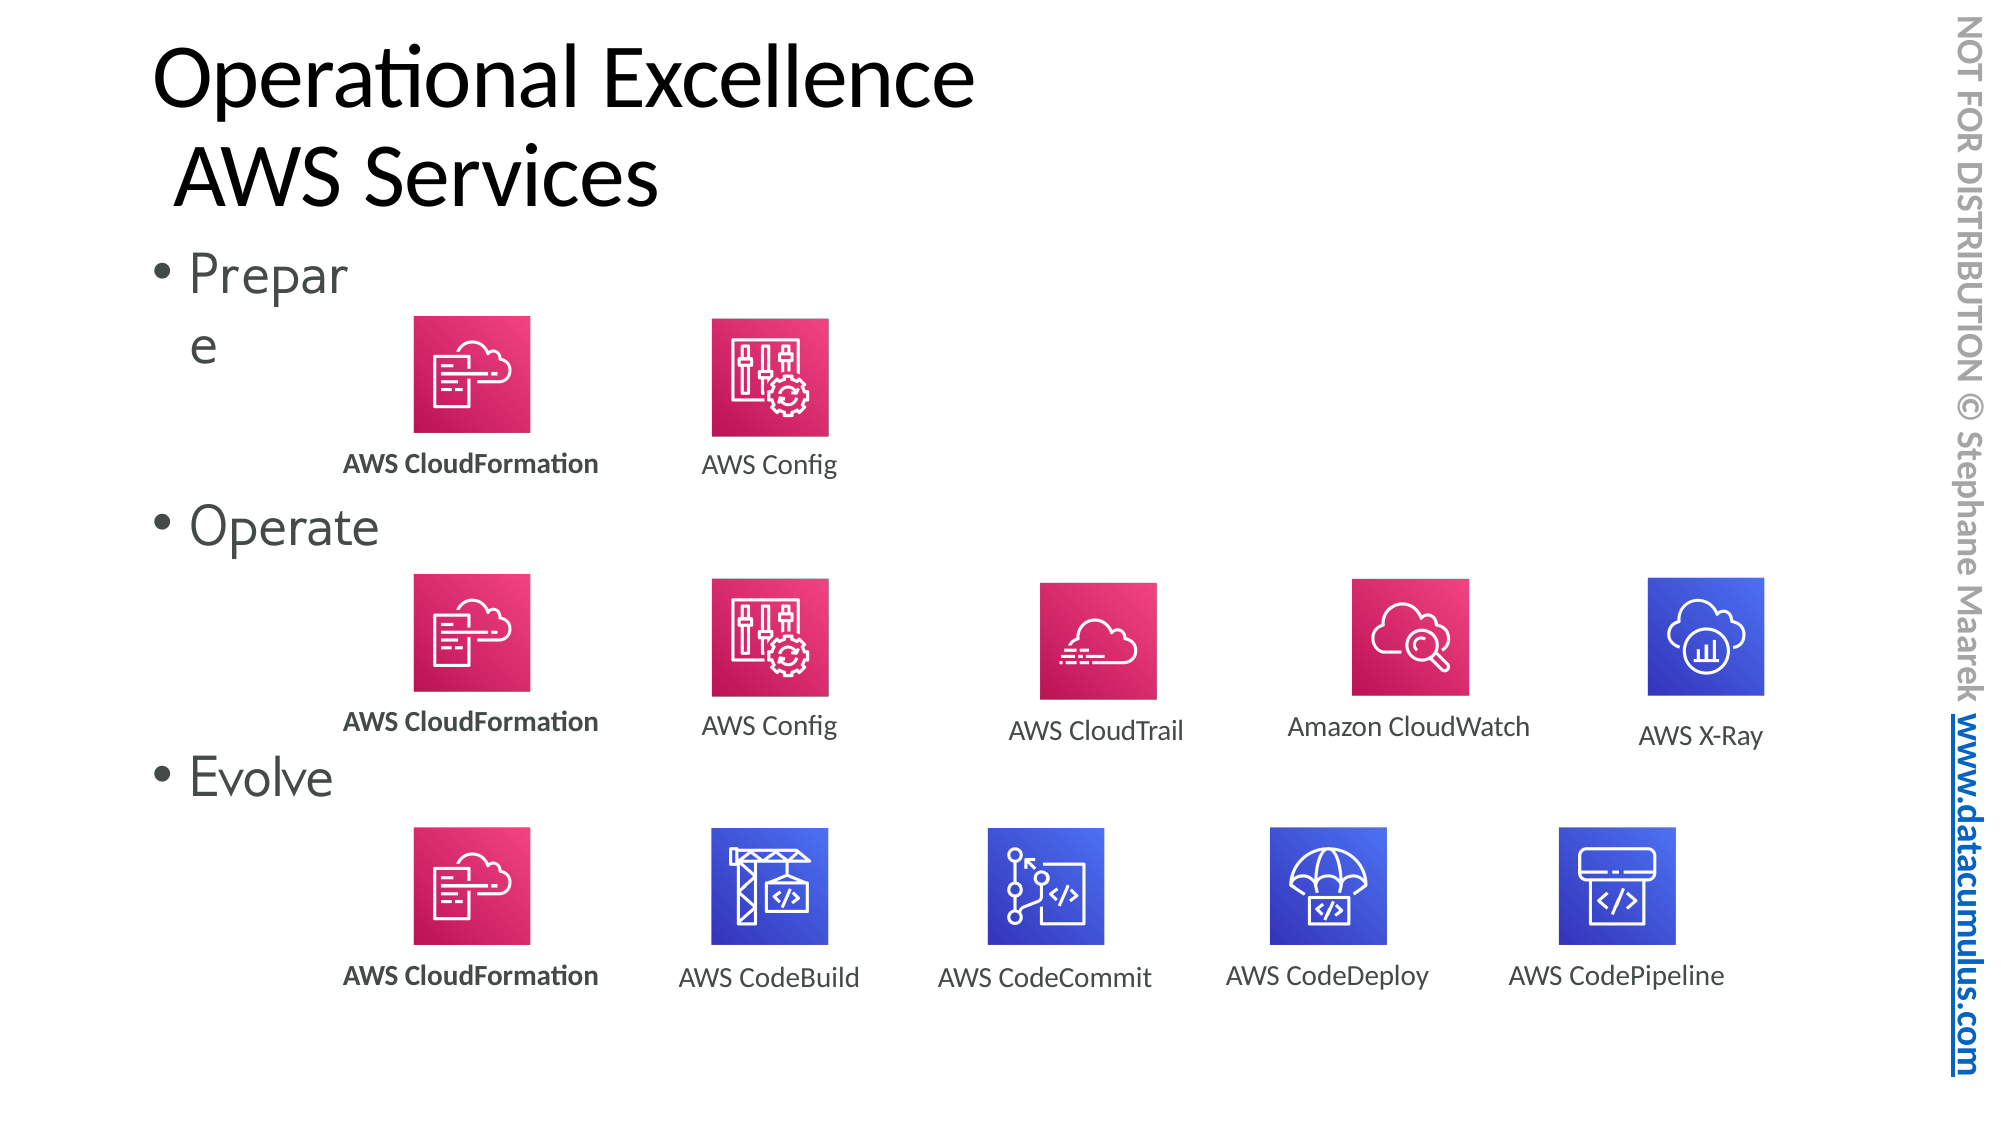

# Operational Excellence  AWS Services
NOT FOR DISTRIBUTION © Stephane Maarek www.datacumulus.com
Prepare

AWS CloudFormation
Operate
AWS Config

AWS CloudFormation
Evolve
AWS Config
Amazon CloudWatch
AWS CloudTrail
AWS X-Ray

AWS CloudFormation
AWS CodeDeploy
AWS CodePipeline
AWS CodeBuild
AWS CodeCommit
© Stephane Maarek